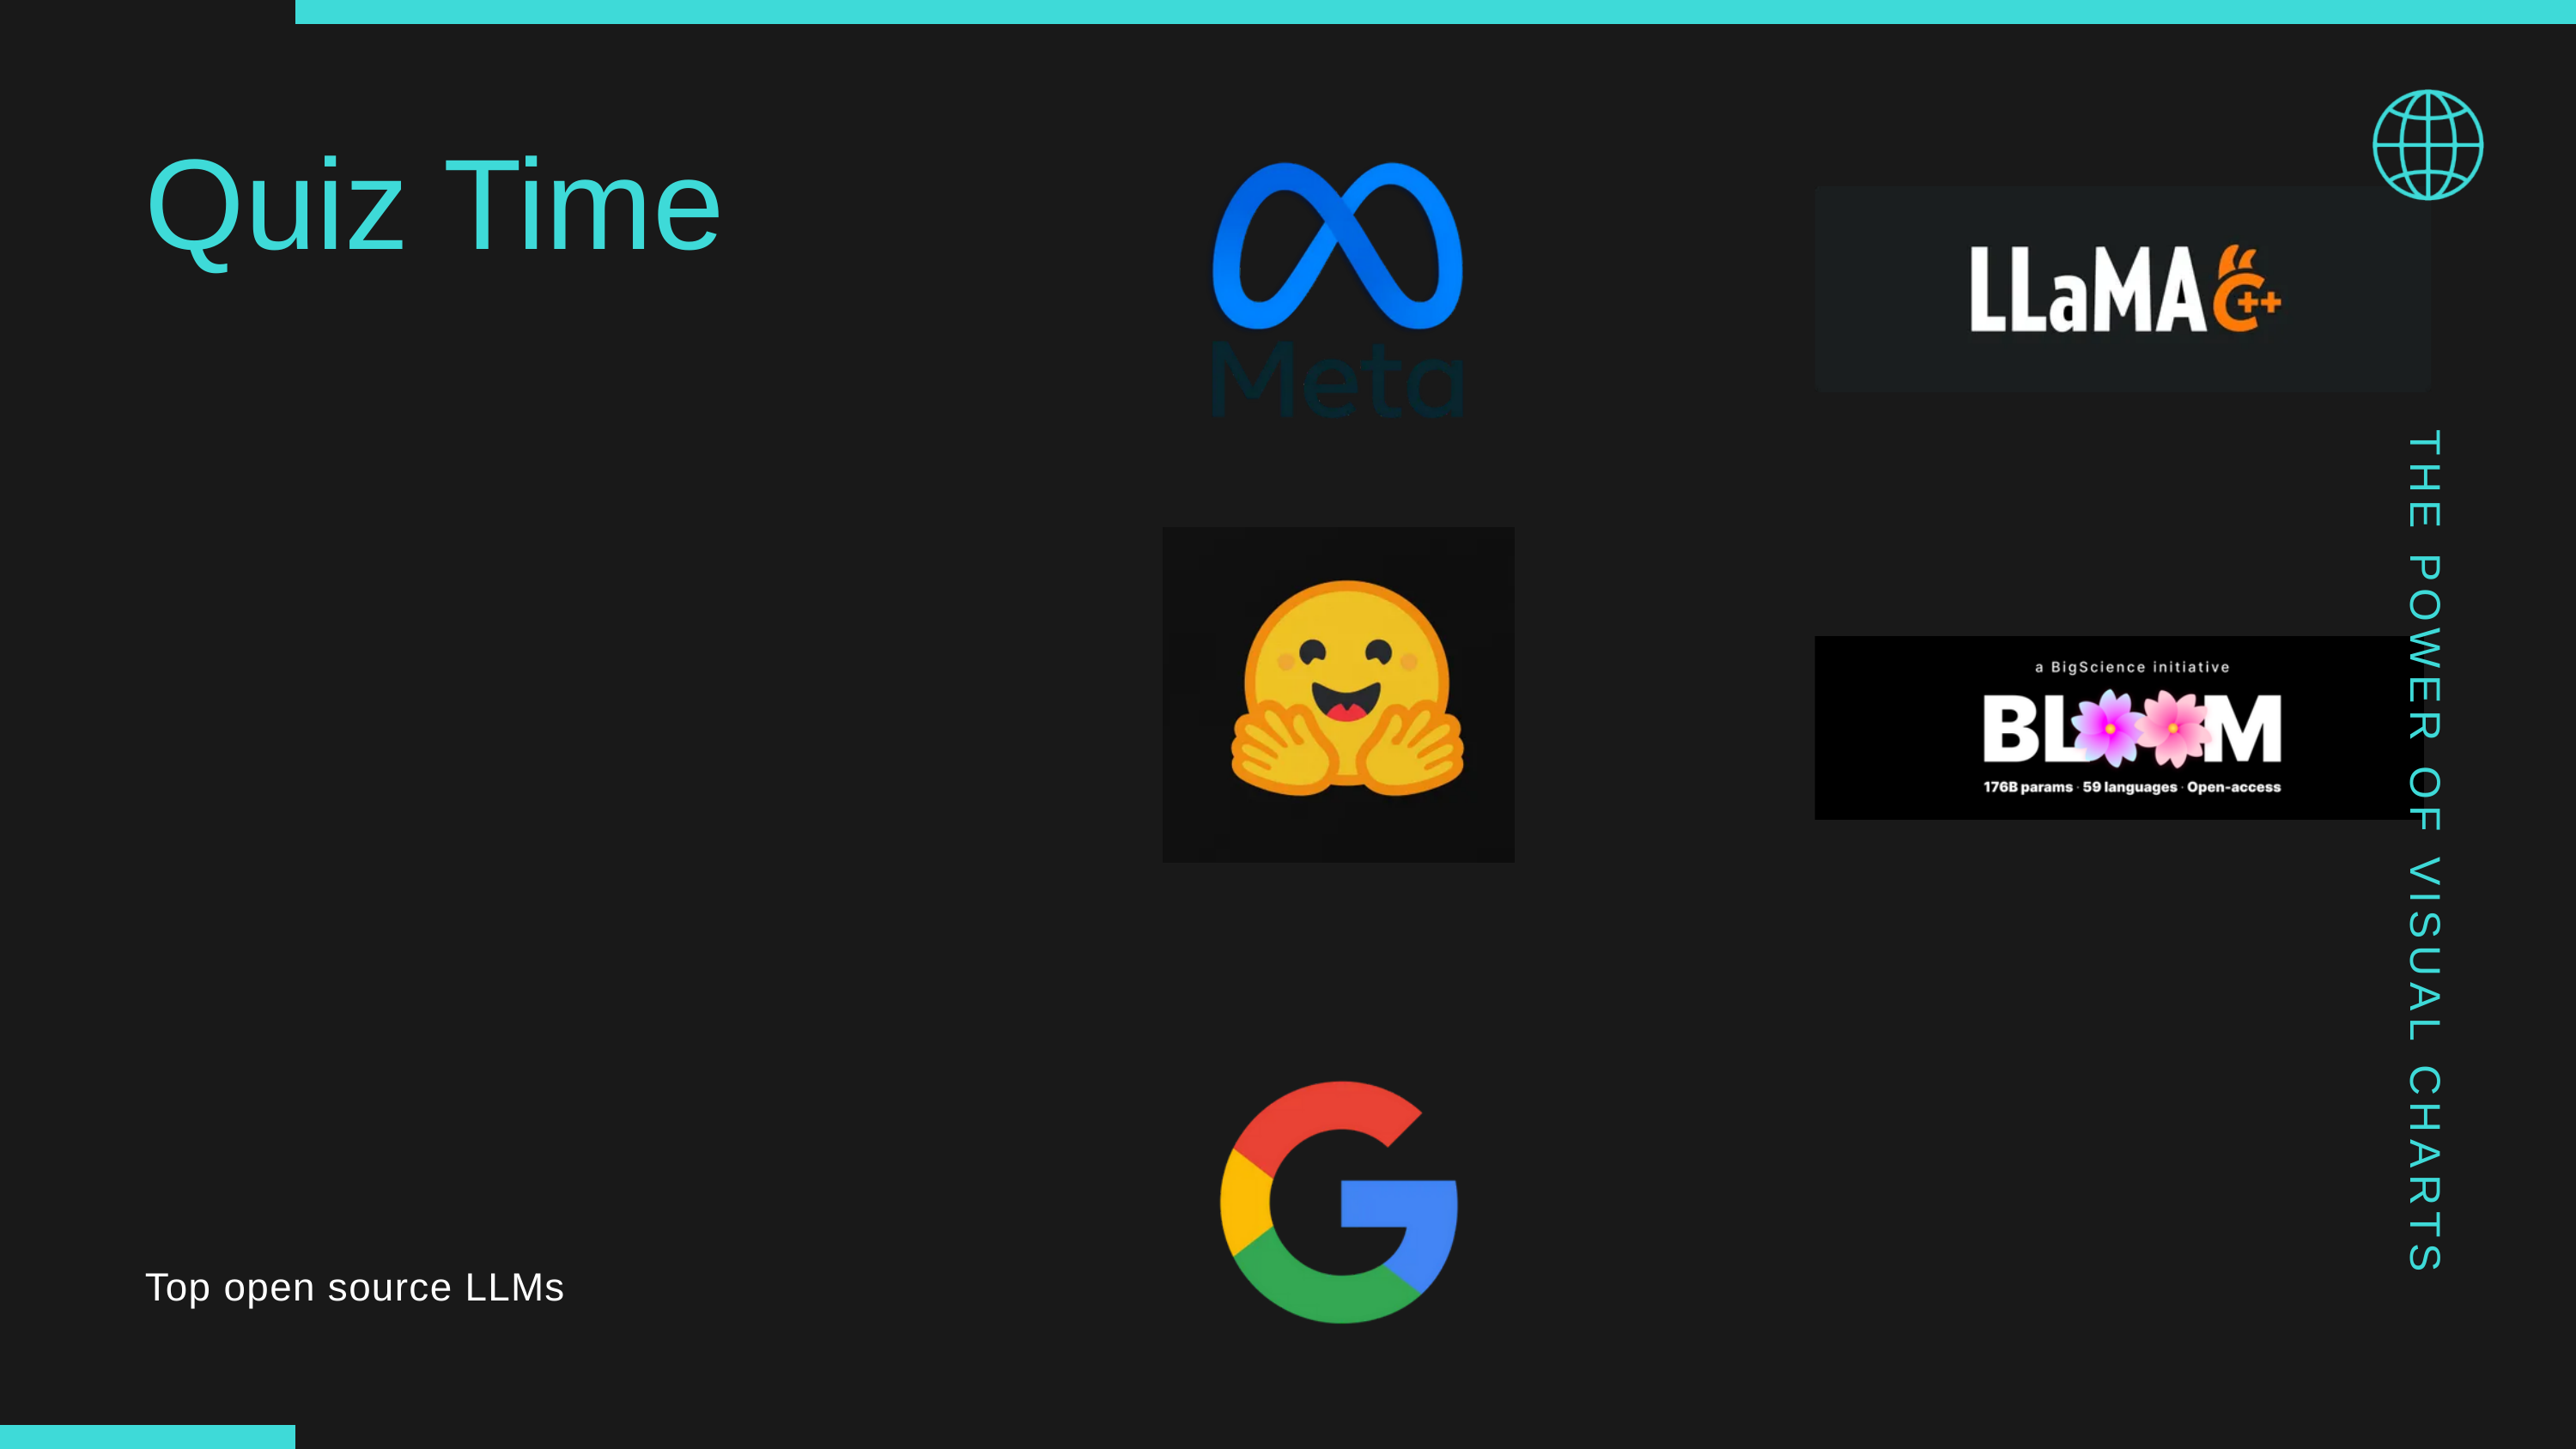

Quiz Time

THE POWER OF VISUAL CHARTS

Top open source LLMs